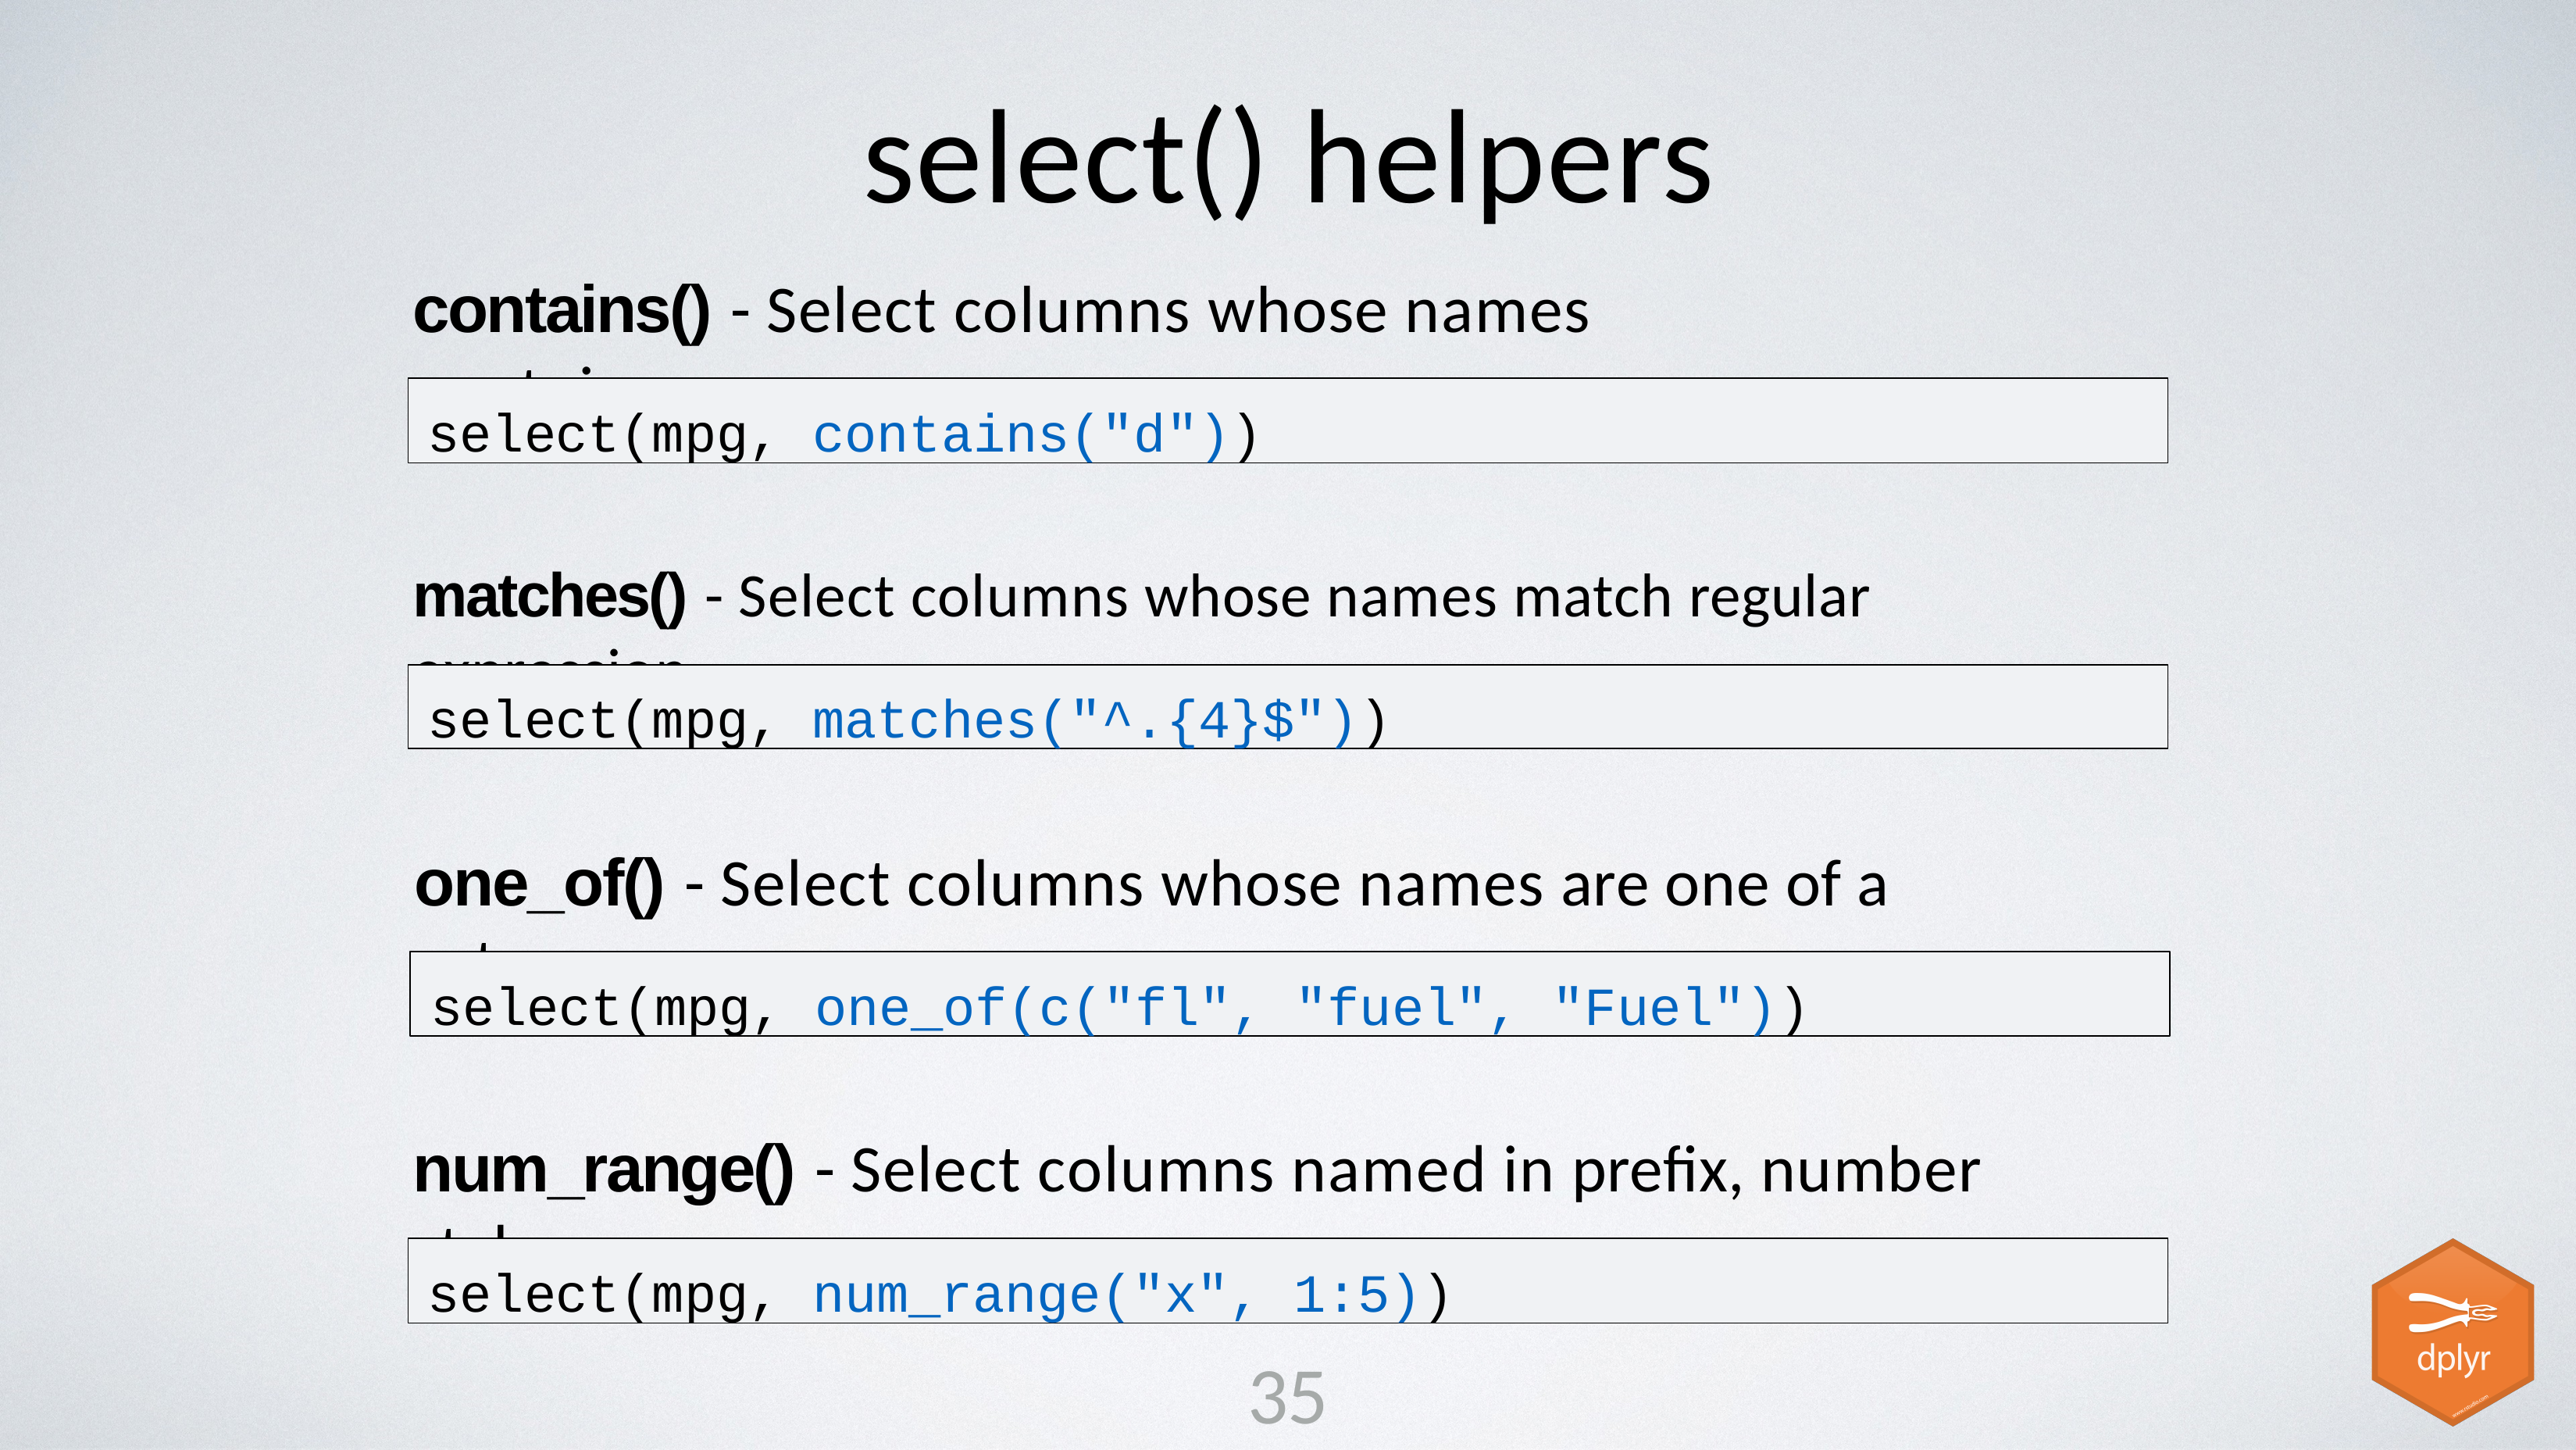

# select() helpers
contains() - Select columns whose names contain…
select(mpg, contains("d"))
matches() - Select columns whose names match regular expression
select(mpg, matches("^.{4}$"))
one_of() - Select columns whose names are one of a set
select(mpg, one_of(c("fl", "fuel", "Fuel"))
num_range() - Select columns named in prefix, number style
select(mpg, num_range("x", 1:5))

35